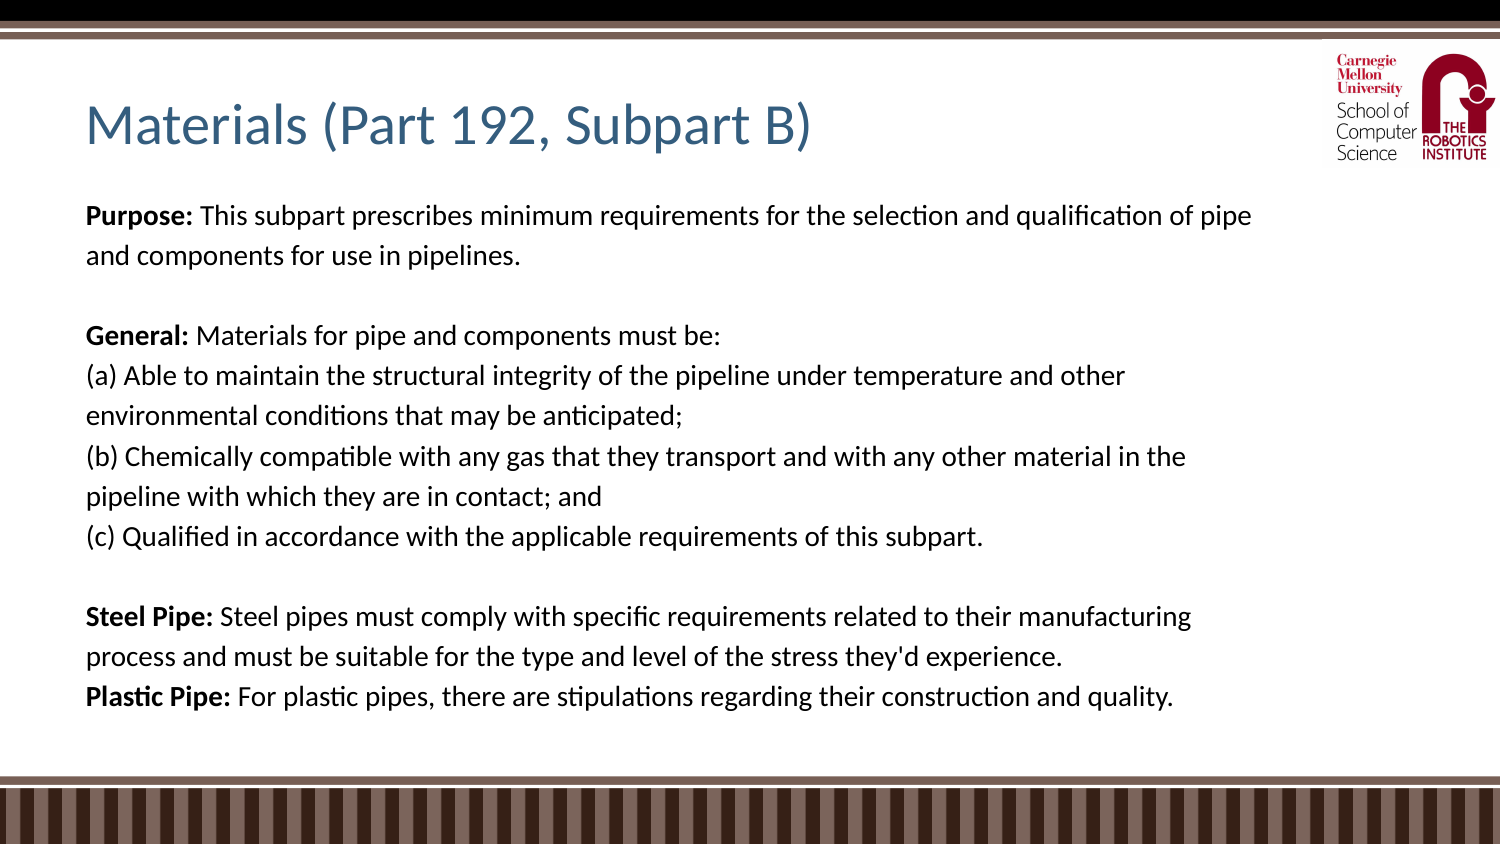

# Materials (Part 192, Subpart B)
Purpose: This subpart prescribes minimum requirements for the selection and qualification of pipe and components for use in pipelines.

General: Materials for pipe and components must be:
(a) Able to maintain the structural integrity of the pipeline under temperature and other environmental conditions that may be anticipated;
(b) Chemically compatible with any gas that they transport and with any other material in the pipeline with which they are in contact; and
(c) Qualified in accordance with the applicable requirements of this subpart.

Steel Pipe: Steel pipes must comply with specific requirements related to their manufacturing process and must be suitable for the type and level of the stress they'd experience.
Plastic Pipe: For plastic pipes, there are stipulations regarding their construction and quality.

8